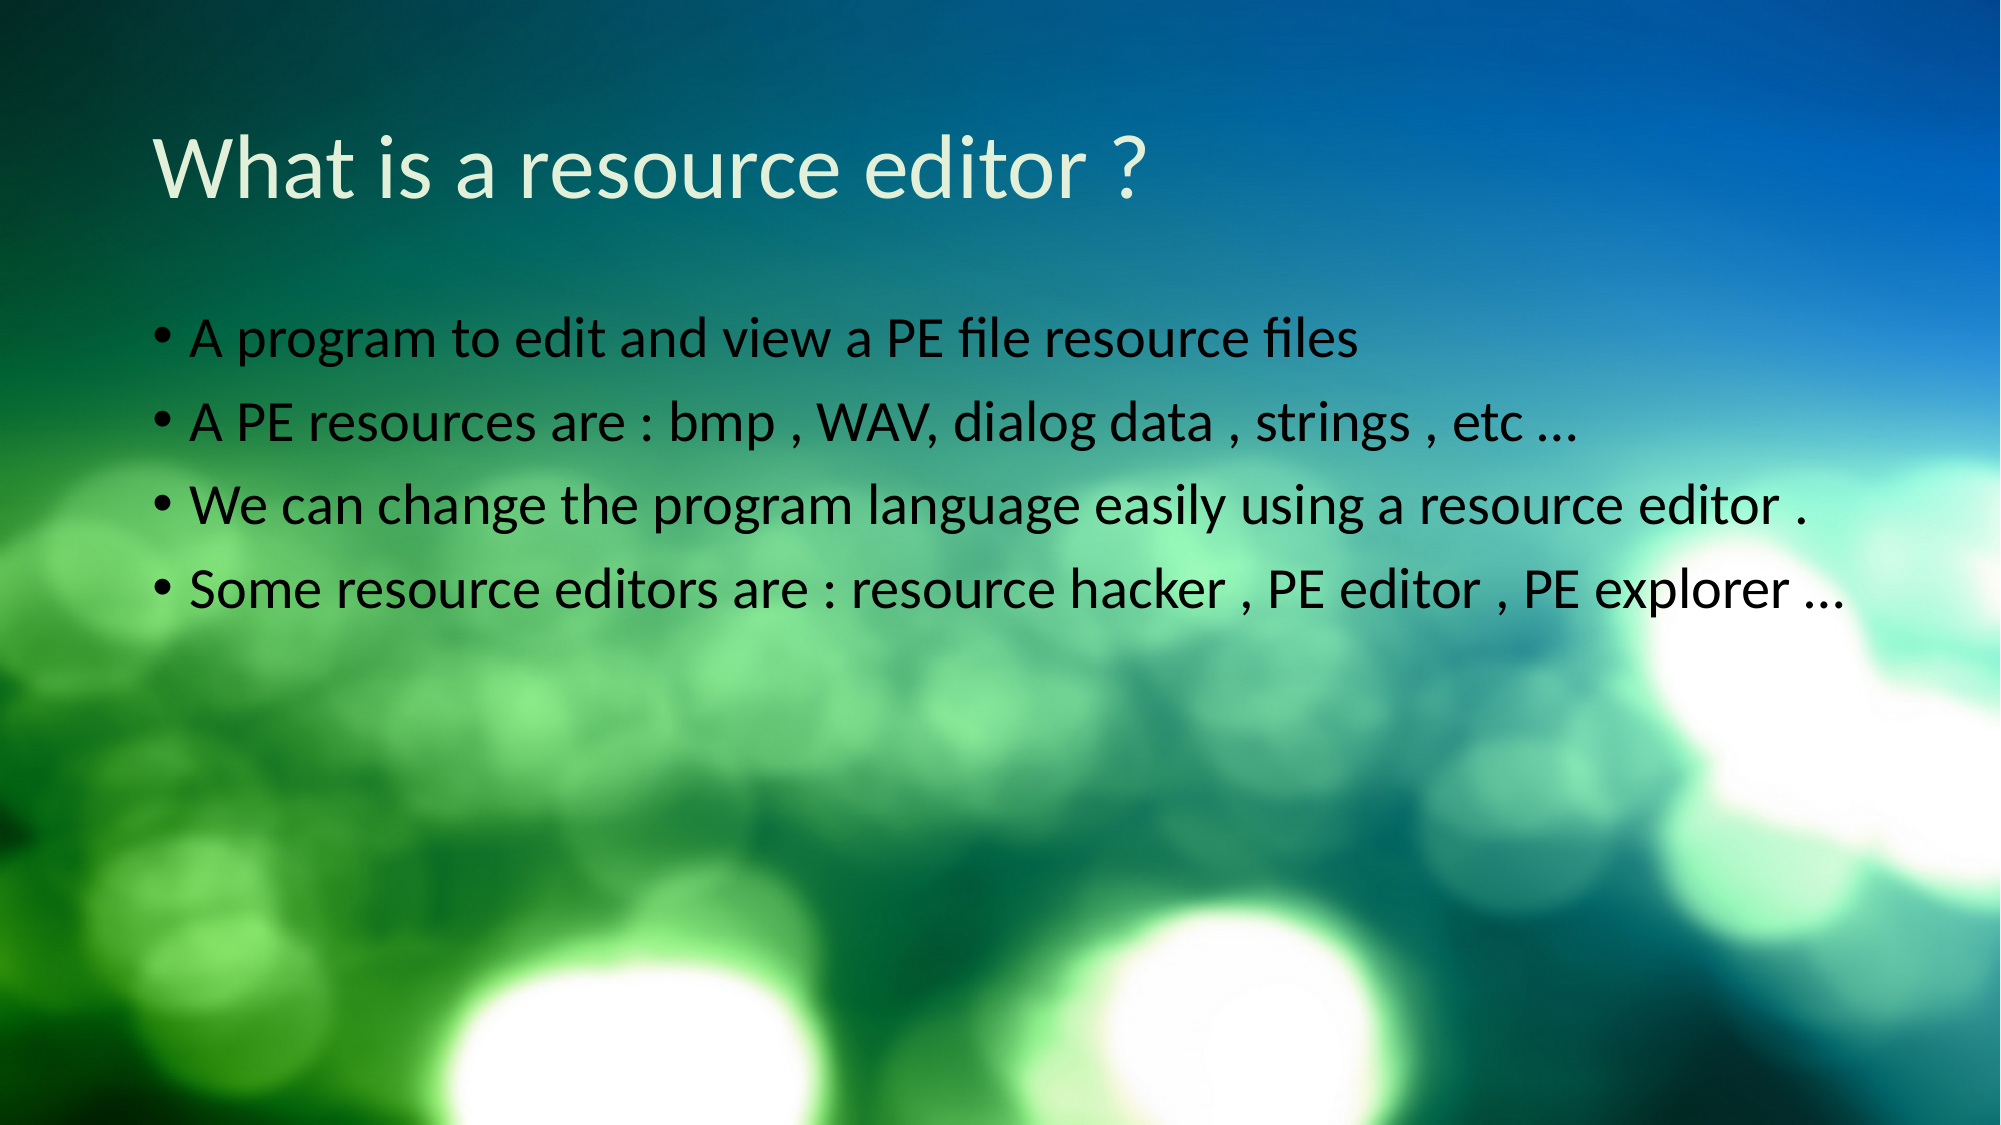

# What is a resource editor ?
A program to edit and view a PE file resource files
A PE resources are : bmp , WAV, dialog data , strings , etc …
We can change the program language easily using a resource editor .
Some resource editors are : resource hacker , PE editor , PE explorer …